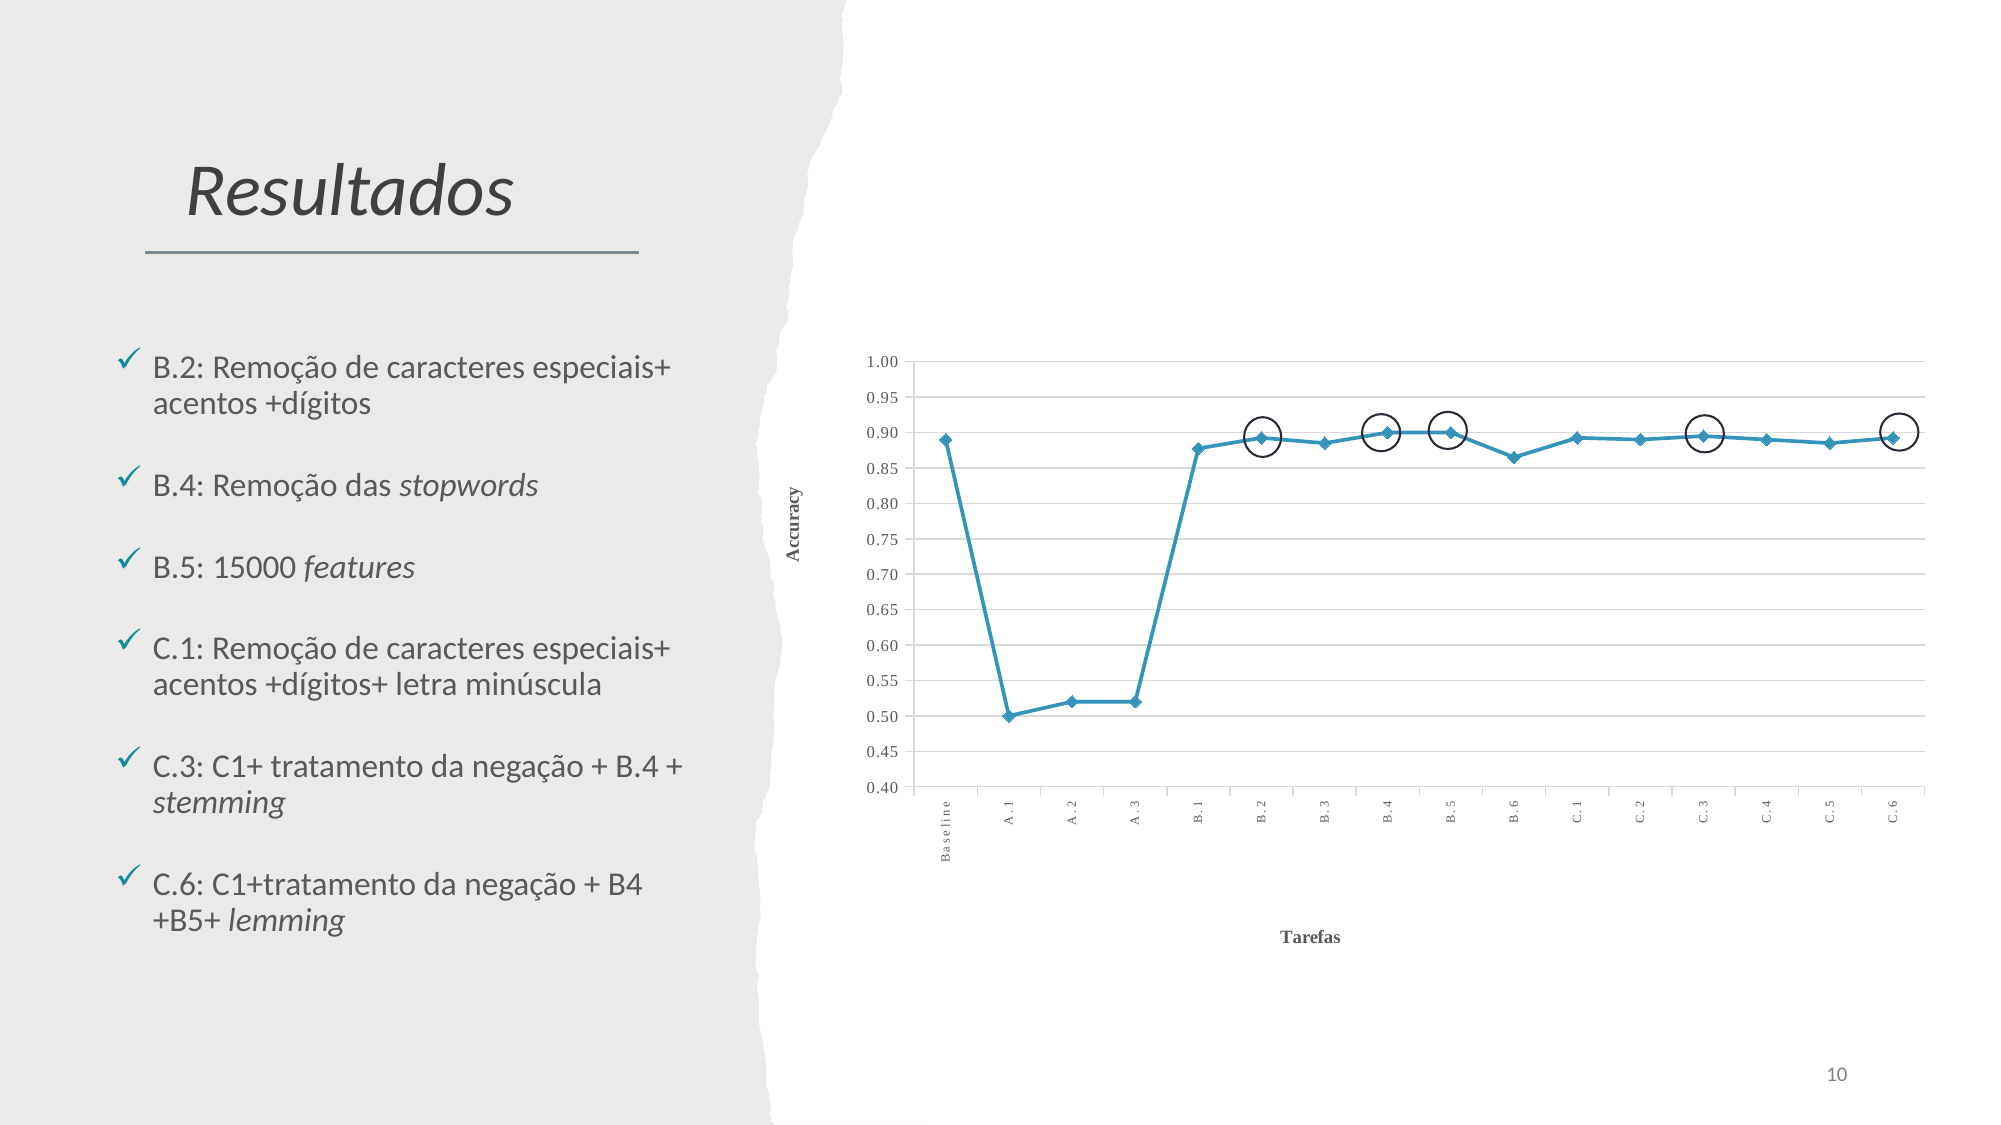

Resultados

### Chart

| Category |  |
|---|---|
| Baseline | 0.89 |
| A.1 | 0.5 |
| A.2 | 0.52 |
| A.3 | 0.52 |
| B.1 | 0.8775 |
| B.2 | 0.8925 |
| B.3 | 0.885 |
| B.4 | 0.9 |
| B.5 | 0.9 |
| B.6 | 0.865 |
| C.1 | 0.8925 |
| C.2 | 0.89 |
| C.3 | 0.895 |
| C.4 | 0.89 |
| C.5 | 0.885 |
| C.6 | 0.8925 |
B.2: Remoção de caracteres especiais+ acentos +dígitos
B.4: Remoção das stopwords
B.5: 15000 features
C.1: Remoção de caracteres especiais+ acentos +dígitos+ letra minúscula
C.3: C1+ tratamento da negação + B.4 + stemming
C.6: C1+tratamento da negação + B4 +B5+ lemming
10